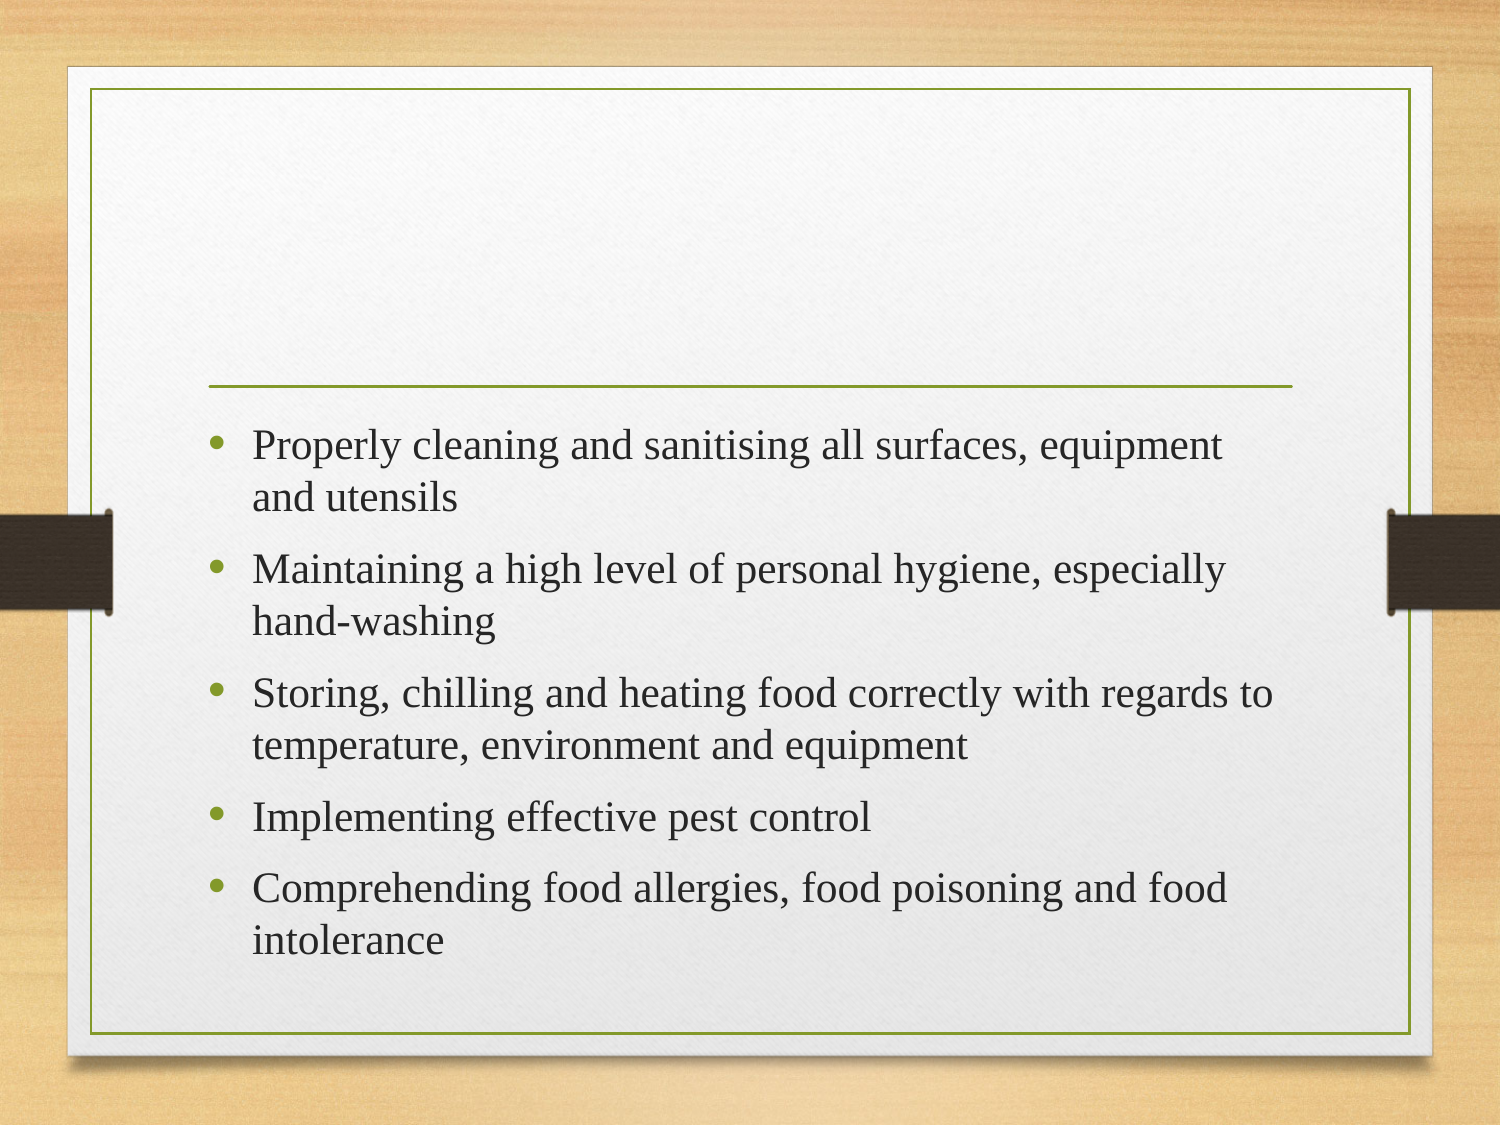

#
Properly cleaning and sanitising all surfaces, equipment and utensils
Maintaining a high level of personal hygiene, especially hand-washing
Storing, chilling and heating food correctly with regards to temperature, environment and equipment
Implementing effective pest control
Comprehending food allergies, food poisoning and food intolerance